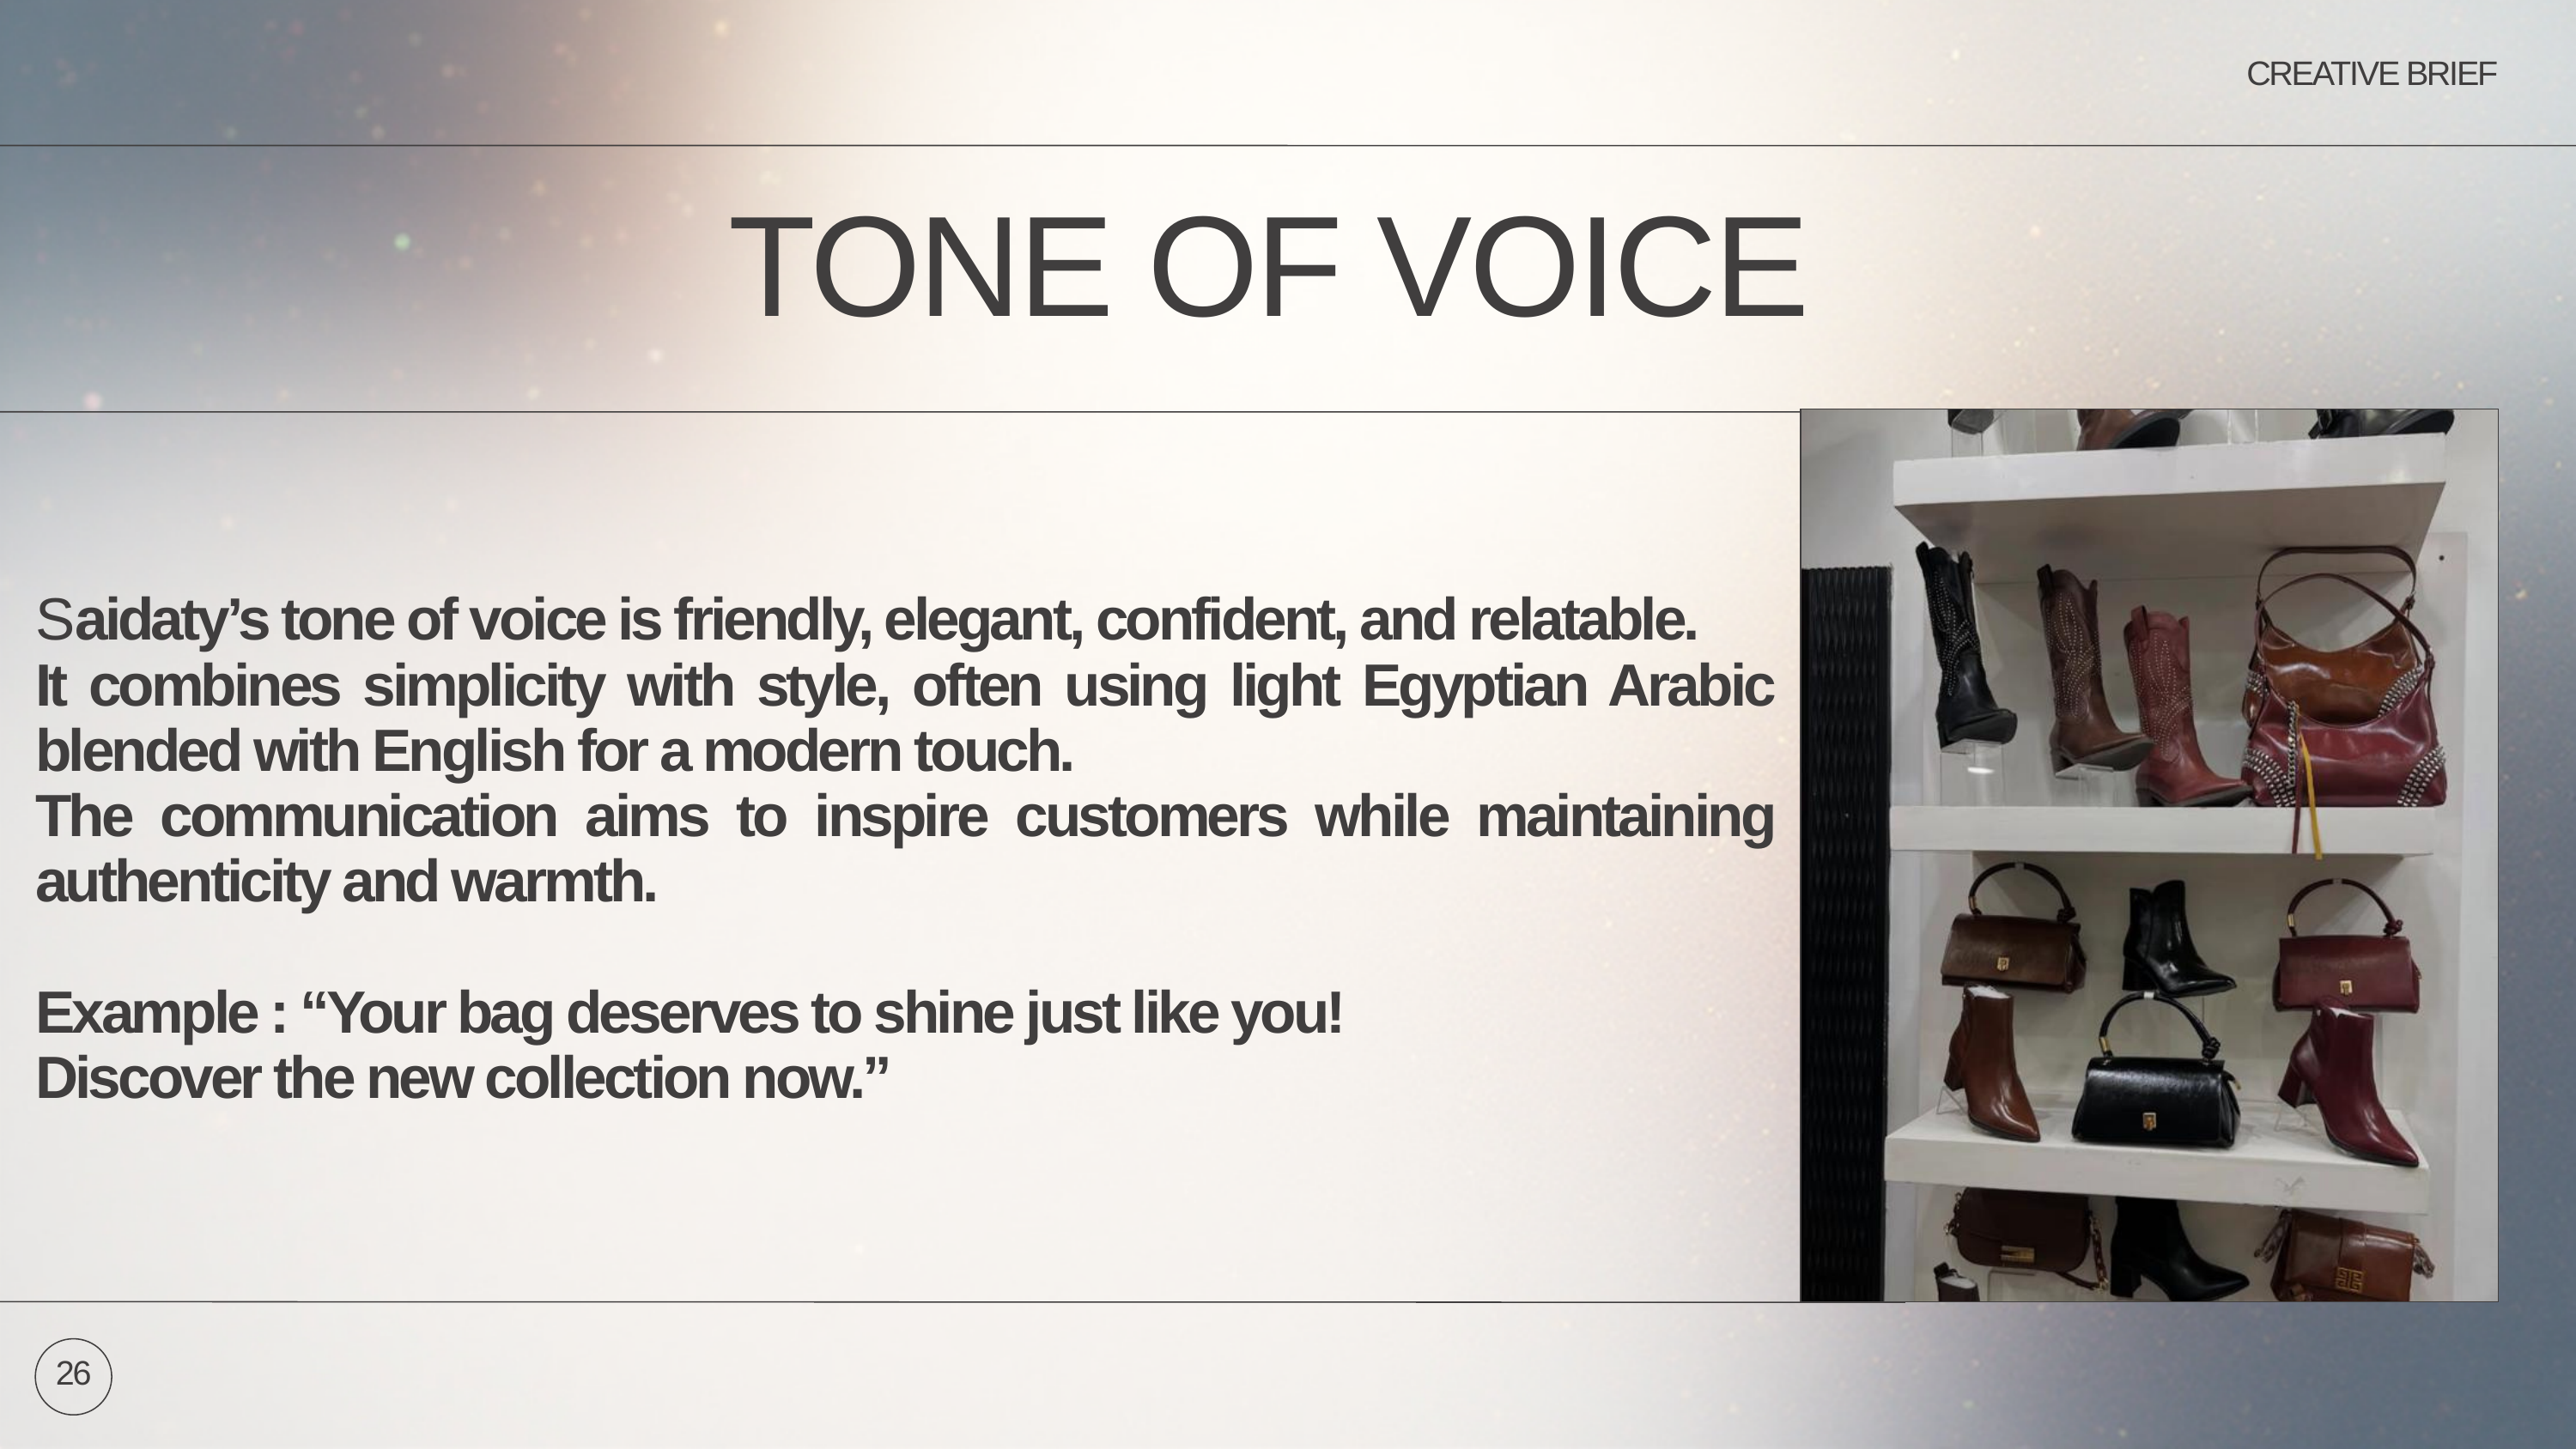

CREATIVE BRIEF

TONE OF VOICE

Saidaty’s tone of voice is friendly, elegant, confident, and relatable.
It combines simplicity with style, often using light Egyptian Arabic blended with English for a modern touch.
The communication aims to inspire customers while maintaining authenticity and warmth.

Example : “Your bag deserves to shine just like you!
Discover the new collection now.”

26